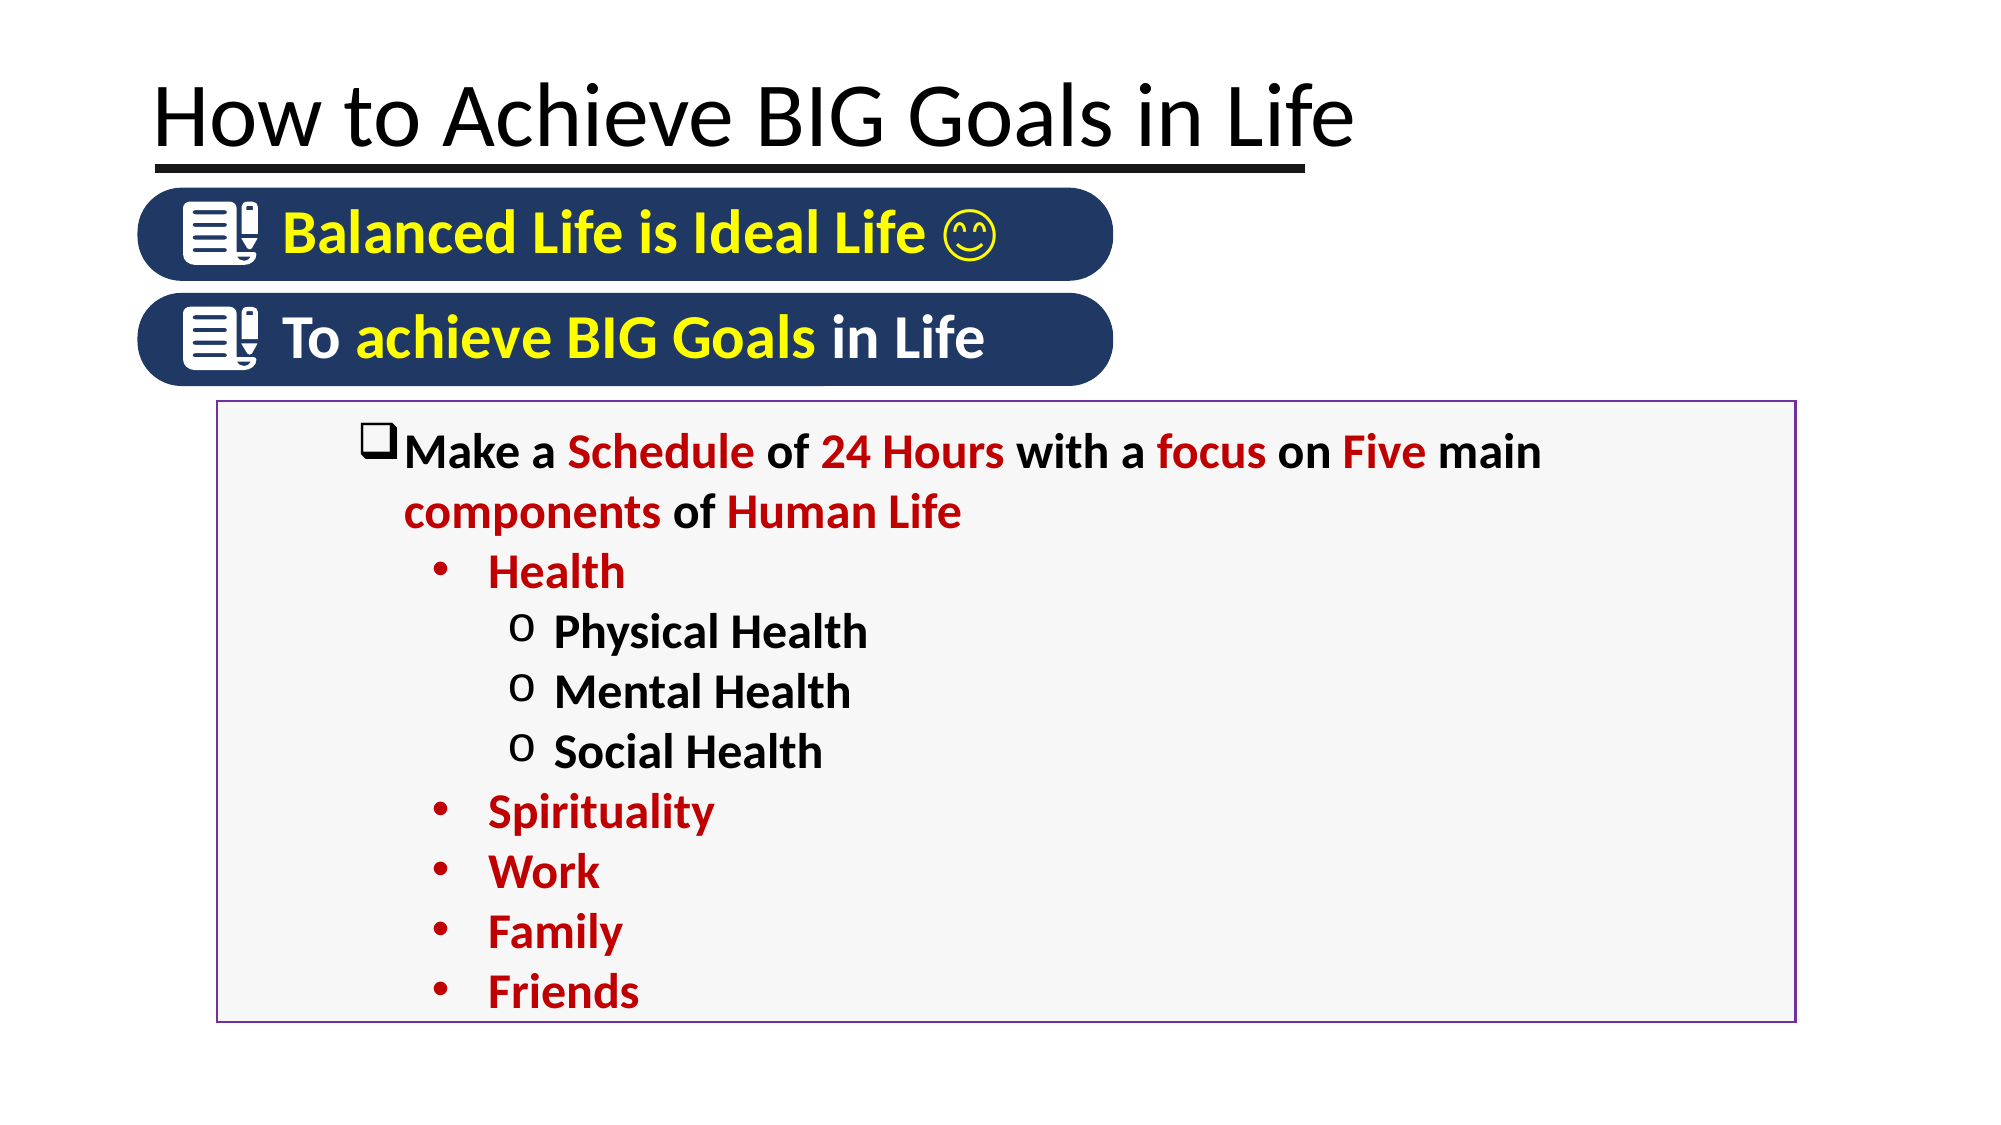

How to Achieve BIG Goals in Life
Balanced Life is Ideal Life 😊

To achieve BIG Goals in Life

Make a Schedule of 24 Hours with a focus on Five main components of Human Life
Health
Physical Health
Mental Health
Social Health
Spirituality
Work
Family
Friends